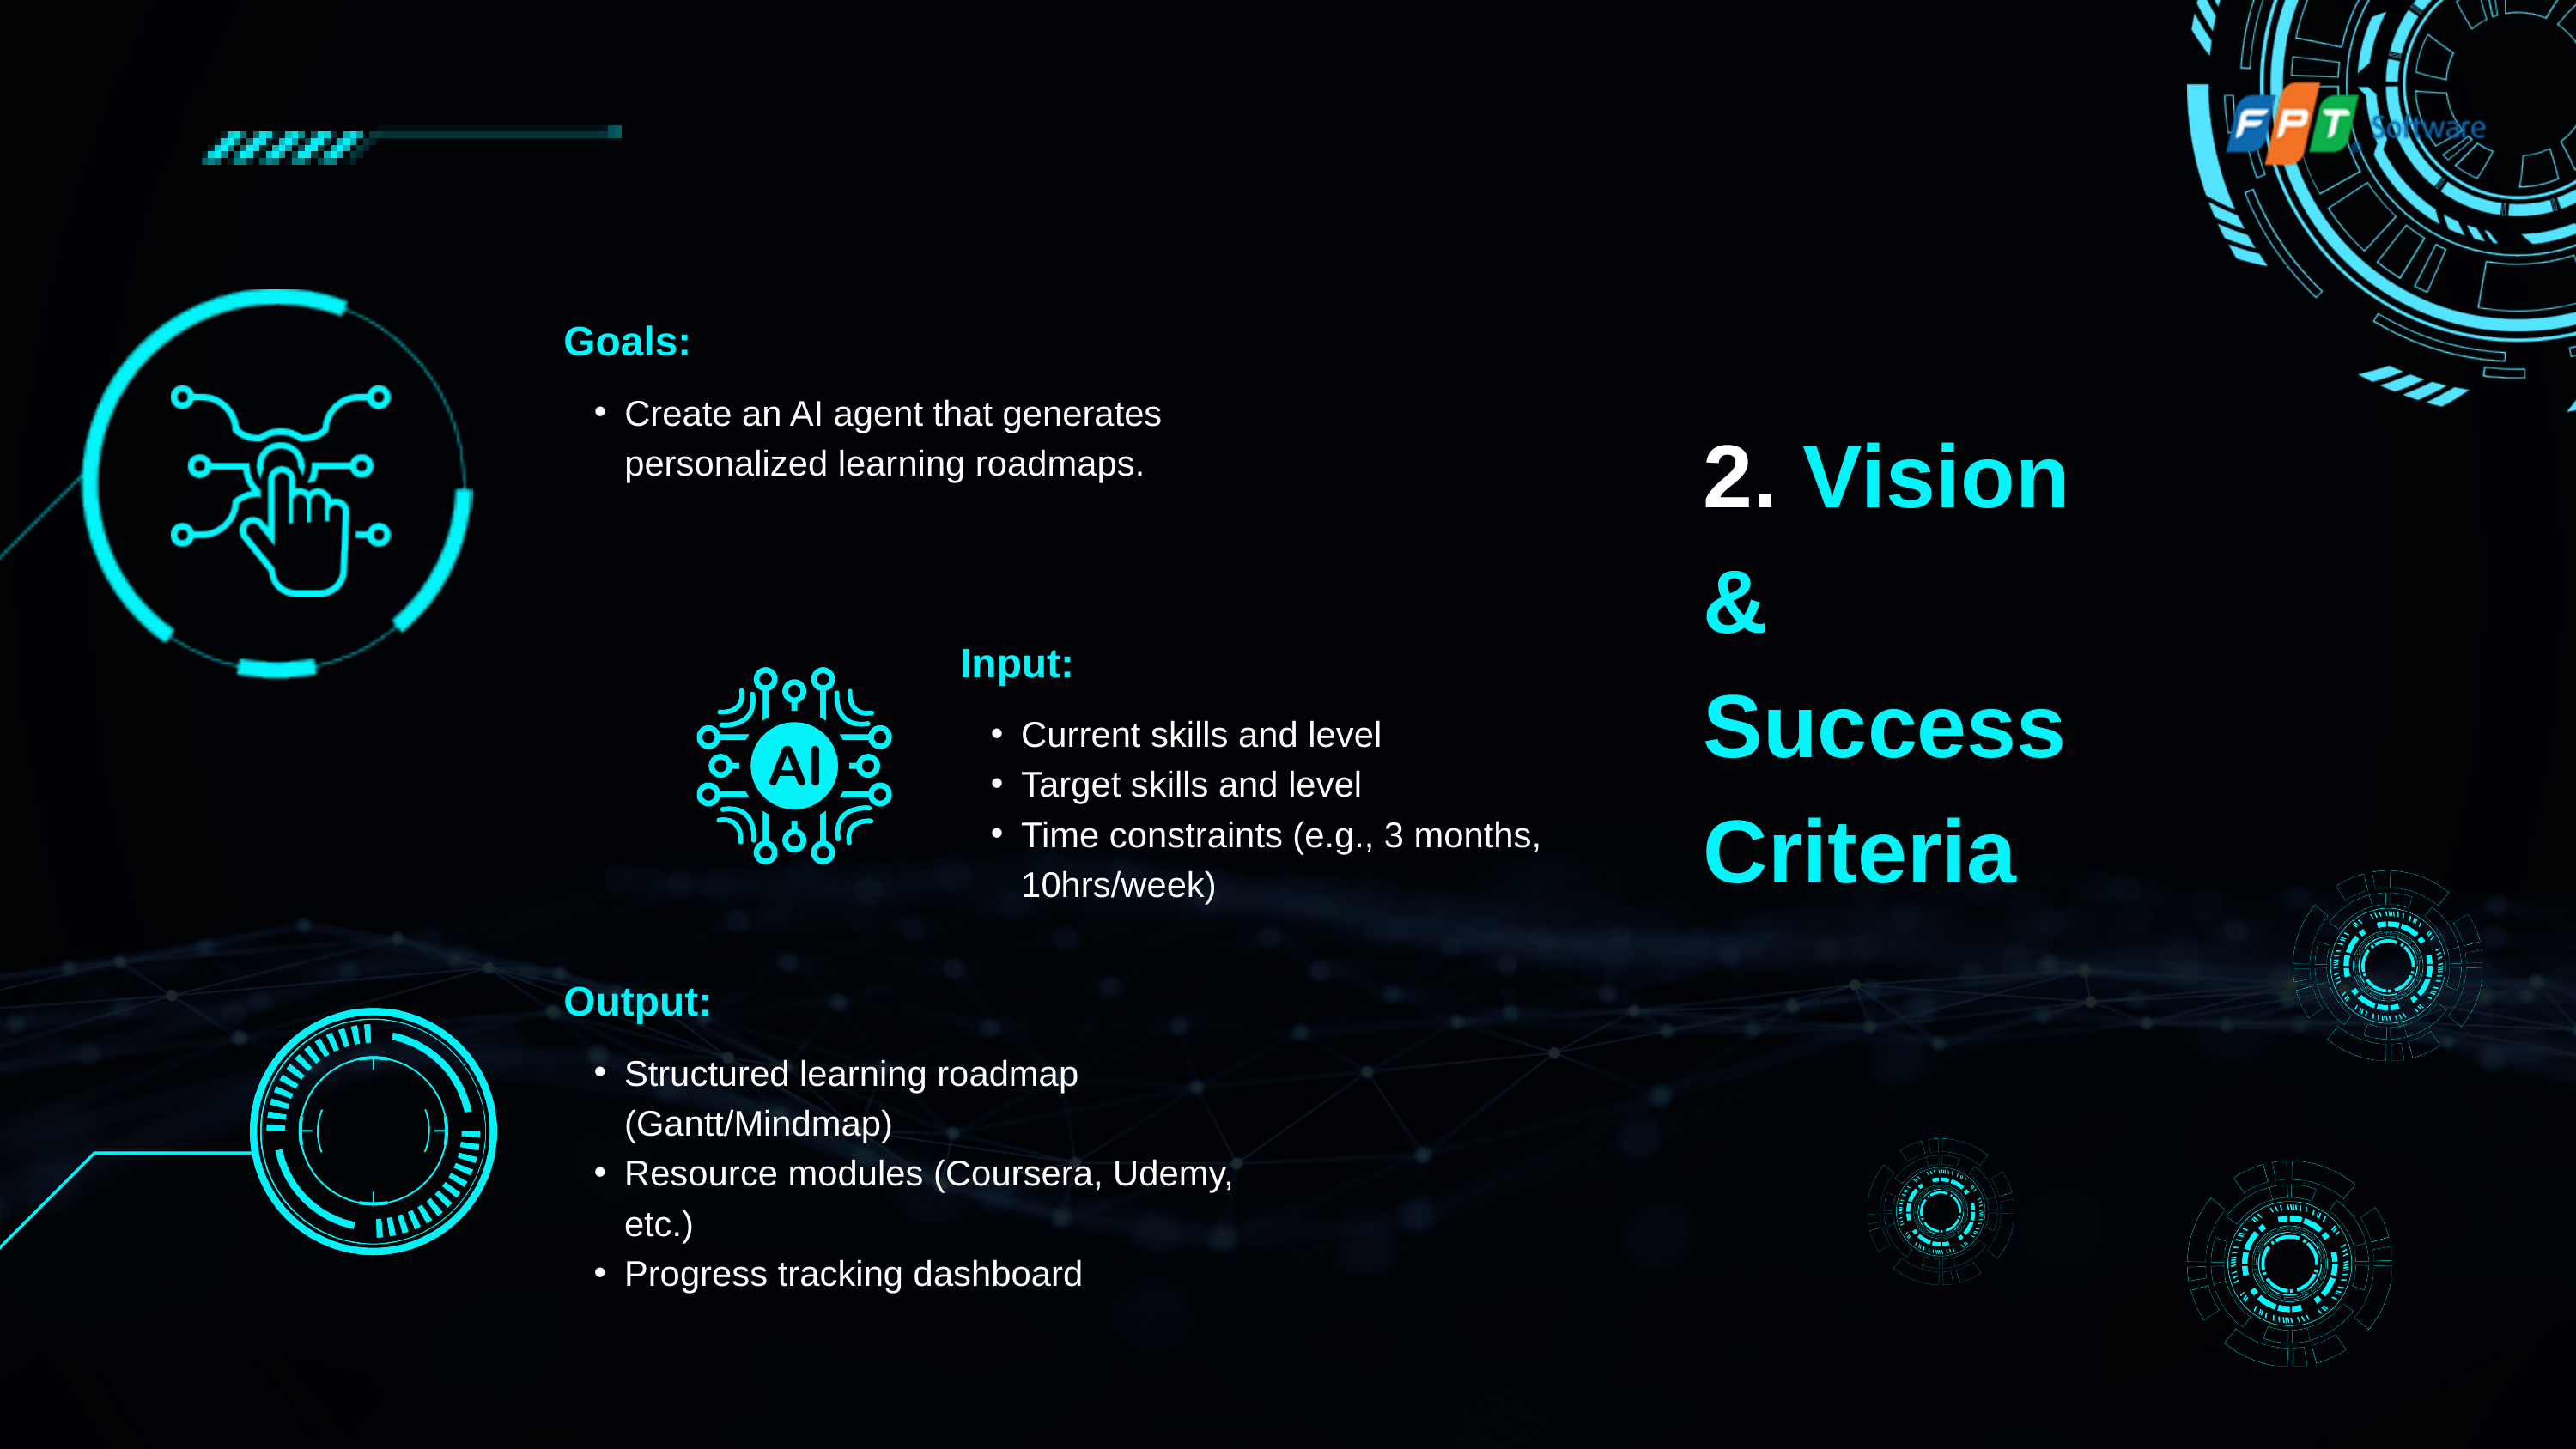

Goals:
Create an AI agent that generates personalized learning roadmaps.

2. Vision & Success Criteria

Input:

Current skills and level
Target skills and level
Time constraints (e.g., 3 months, 10hrs/week)

Output:

Structured learning roadmap (Gantt/Mindmap)
Resource modules (Coursera, Udemy, etc.)
Progress tracking dashboard